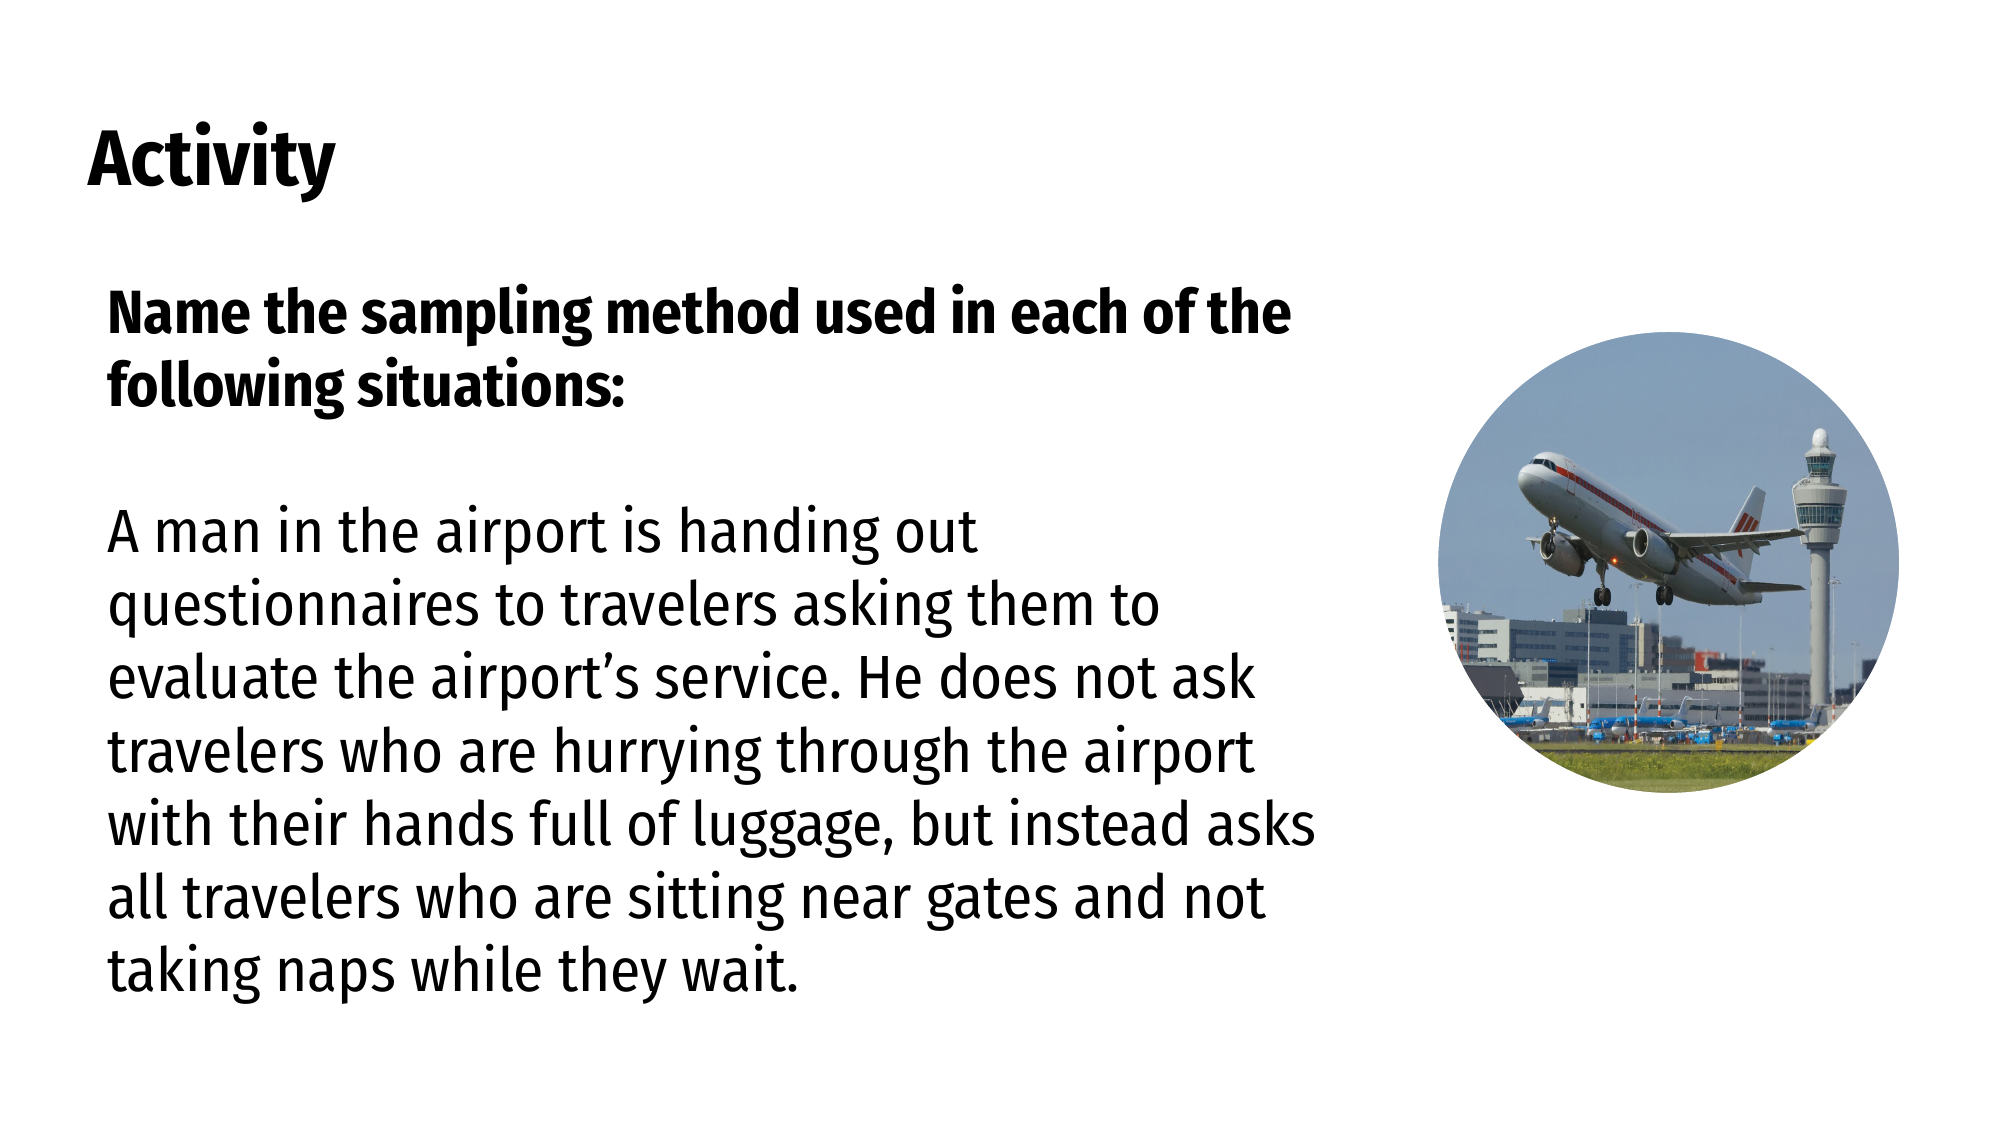

# Activity
Name the sampling method used in each of the following situations:

A man in the airport is handing out questionnaires to travelers asking them to evaluate the airport’s service. He does not ask travelers who are hurrying through the airport with their hands full of luggage, but instead asks all travelers who are sitting near gates and not taking naps while they wait.